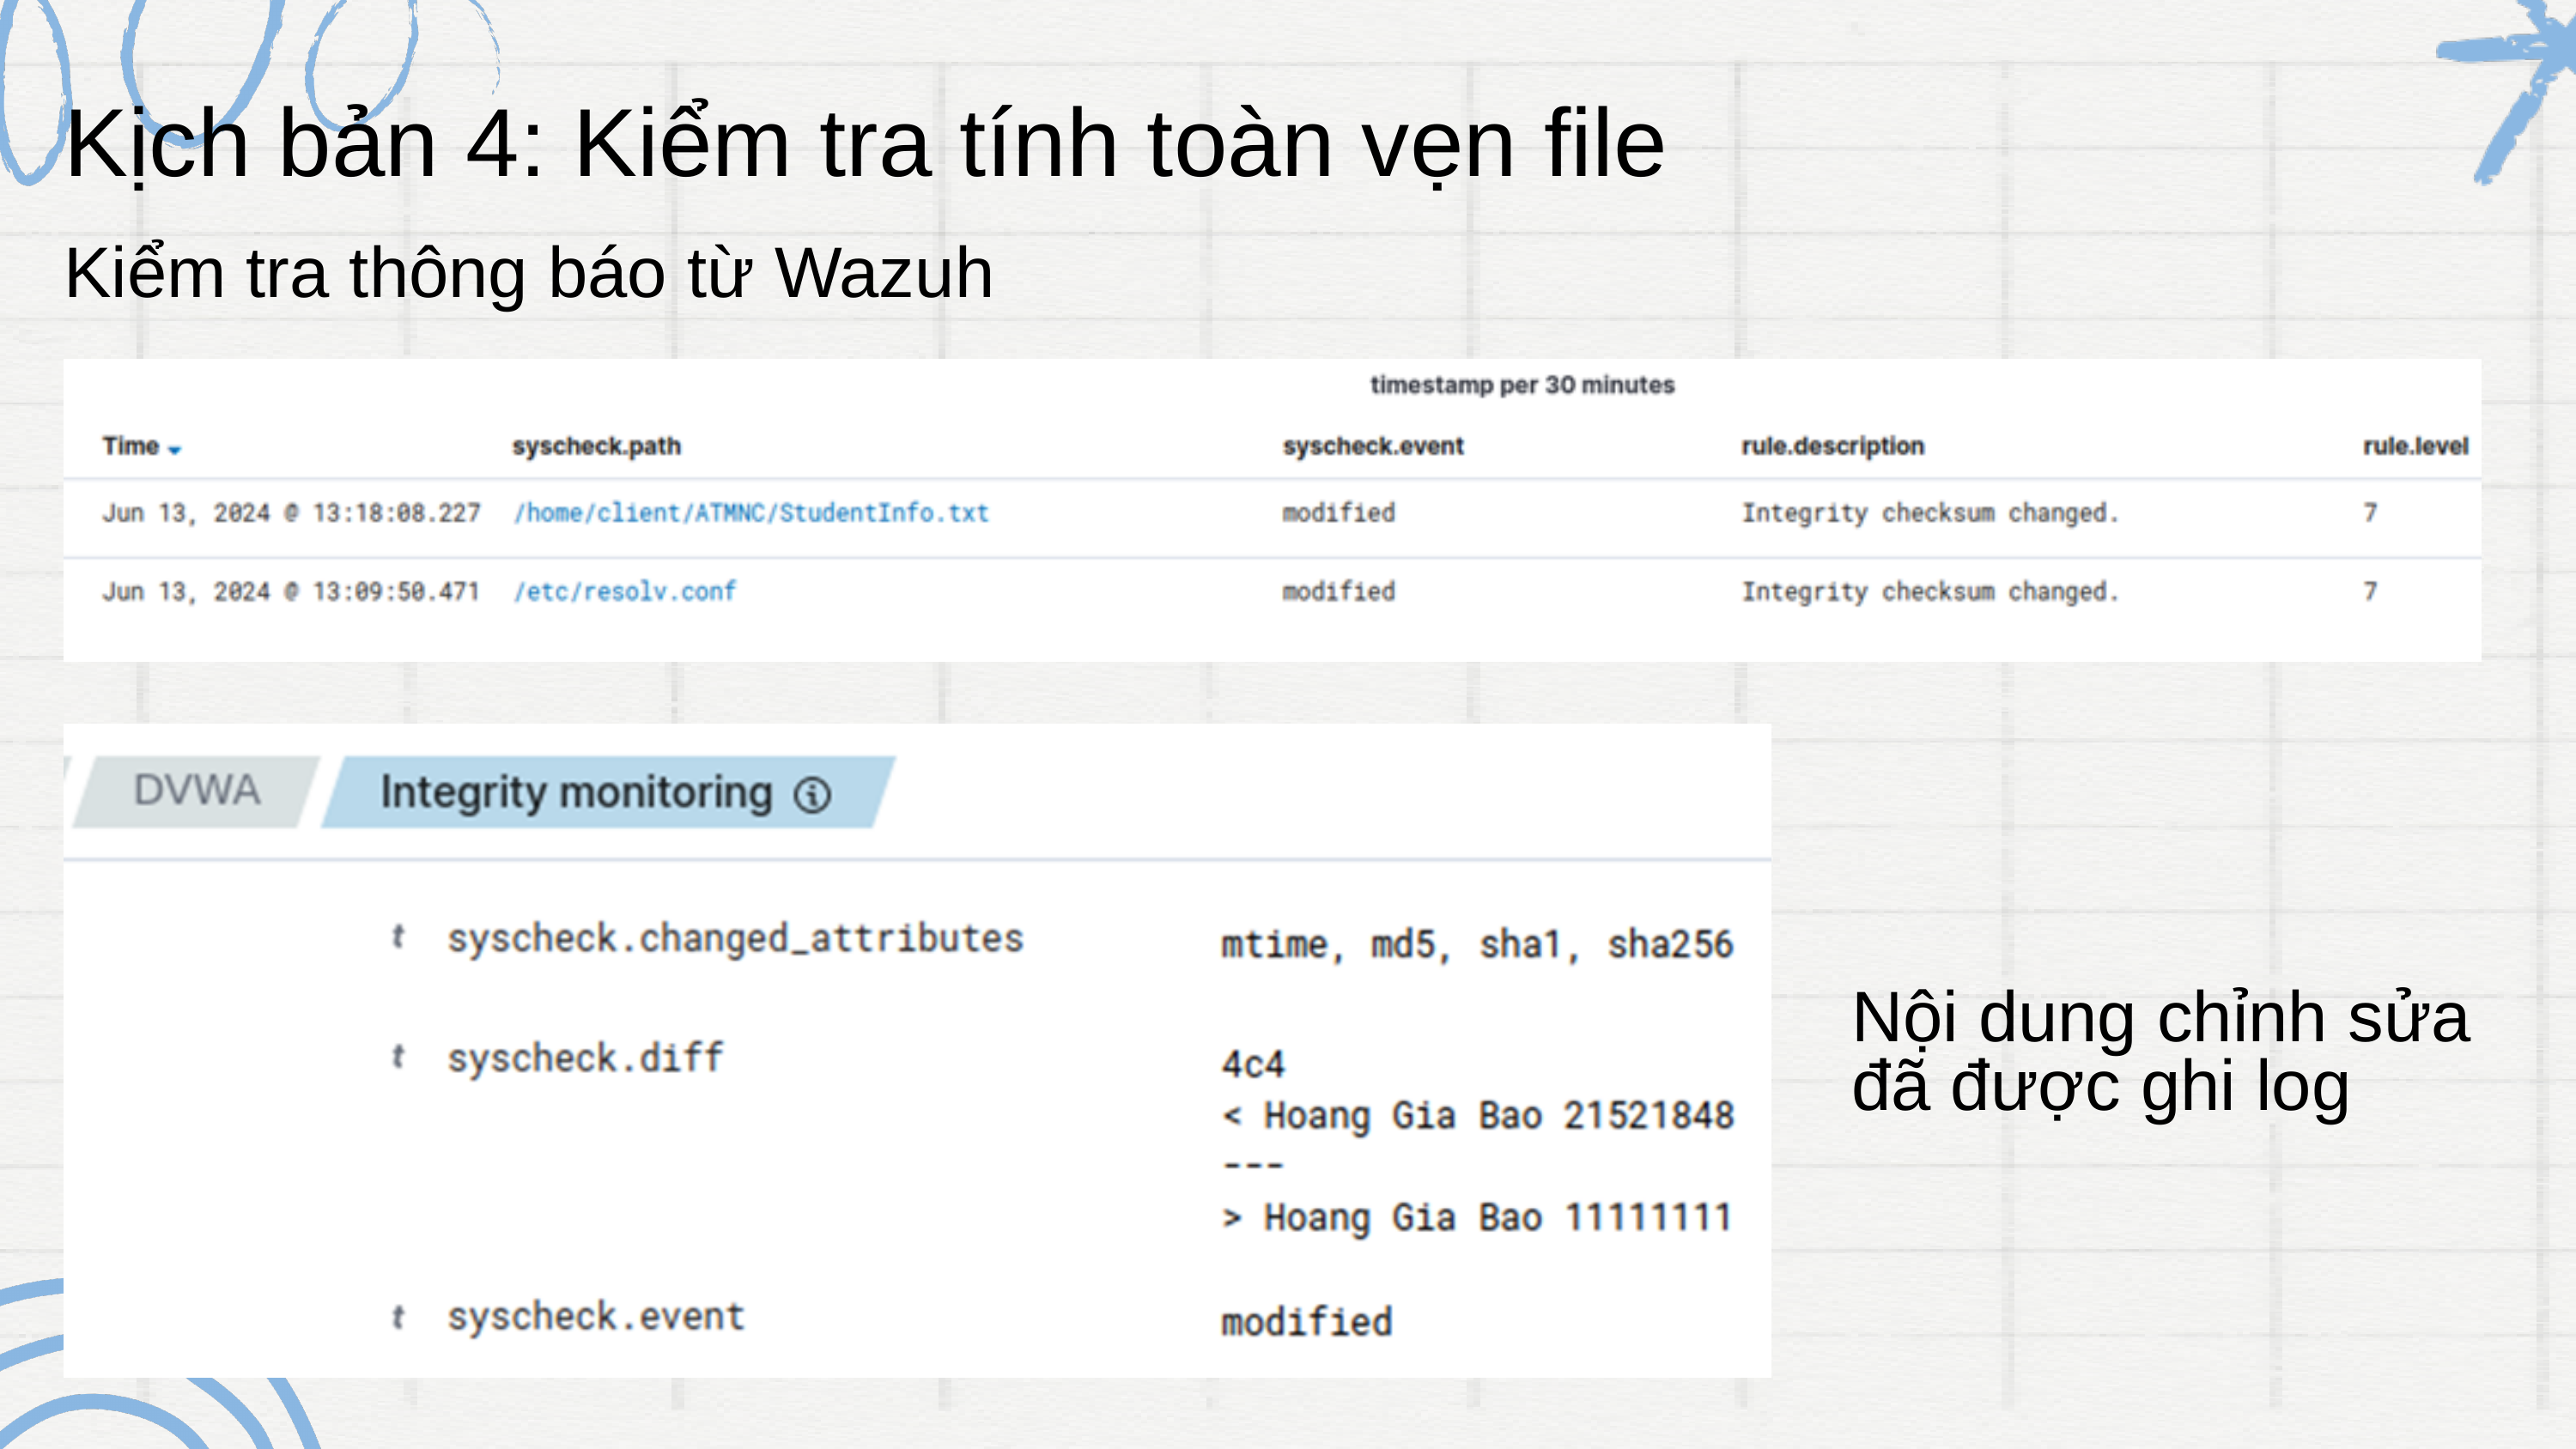

Kịch bản 4: Kiểm tra tính toàn vẹn file
Kiểm tra thông báo từ Wazuh

Nội dung chỉnh sửa đã được ghi log